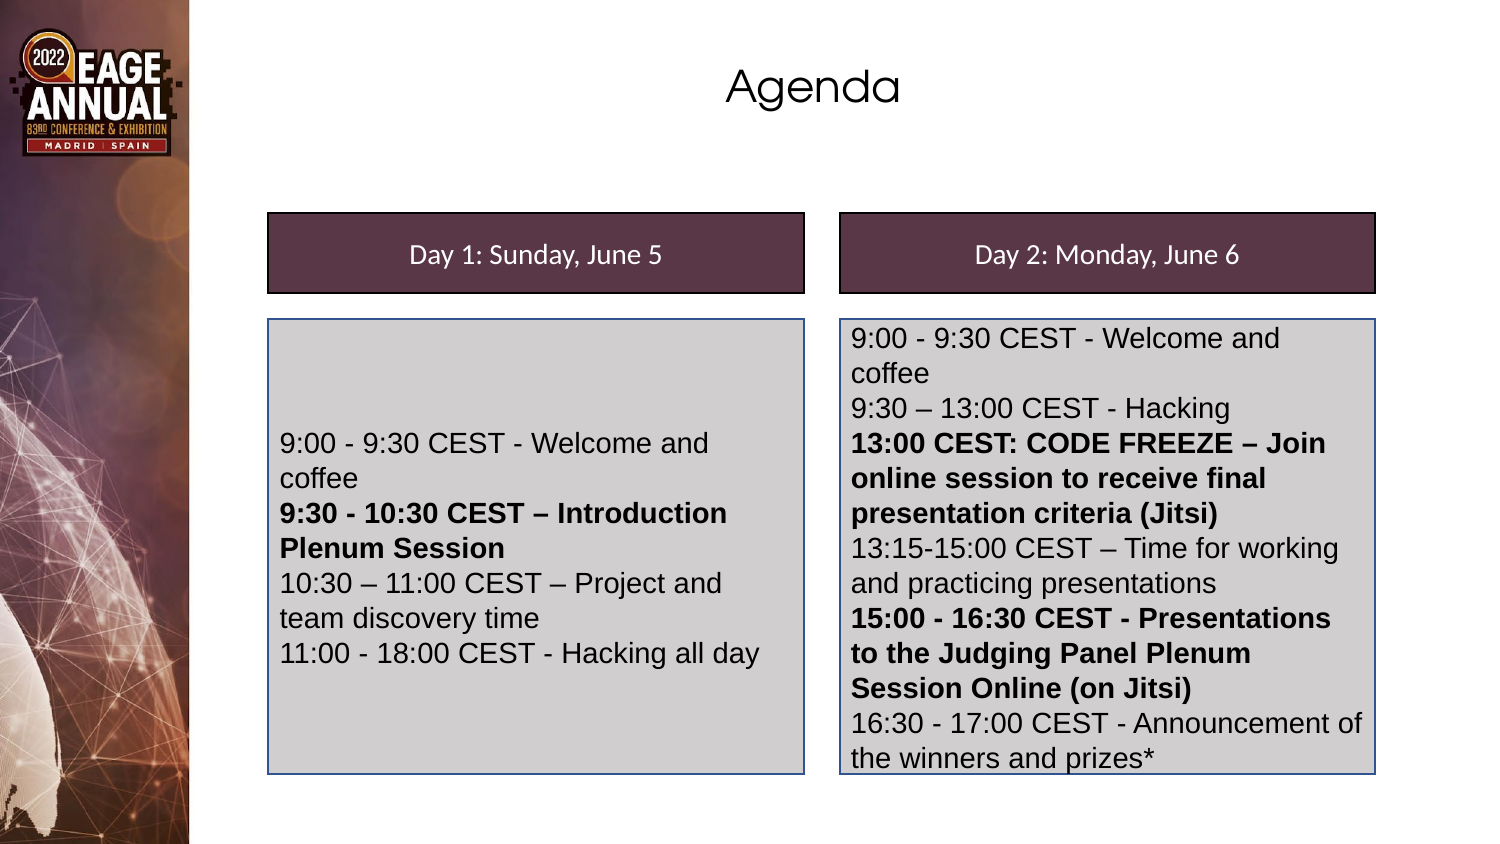

Agenda
Day 1: Sunday, June 5
Day 2: Monday, June 6
9:00 - 9:30 CEST - Welcome and coffee
9:30 - 10:30 CEST – Introduction Plenum Session
10:30 – 11:00 CEST – Project and team discovery time
11:00 - 18:00 CEST - Hacking all day
9:00 - 9:30 CEST - Welcome and coffee
9:30 – 13:00 CEST - Hacking
13:00 CEST: CODE FREEZE – Join online session to receive final presentation criteria (Jitsi)
13:15-15:00 CEST – Time for working and practicing presentations
15:00 - 16:30 CEST - Presentations to the Judging Panel Plenum Session Online (on Jitsi)
16:30 - 17:00 CEST - Announcement of the winners and prizes*